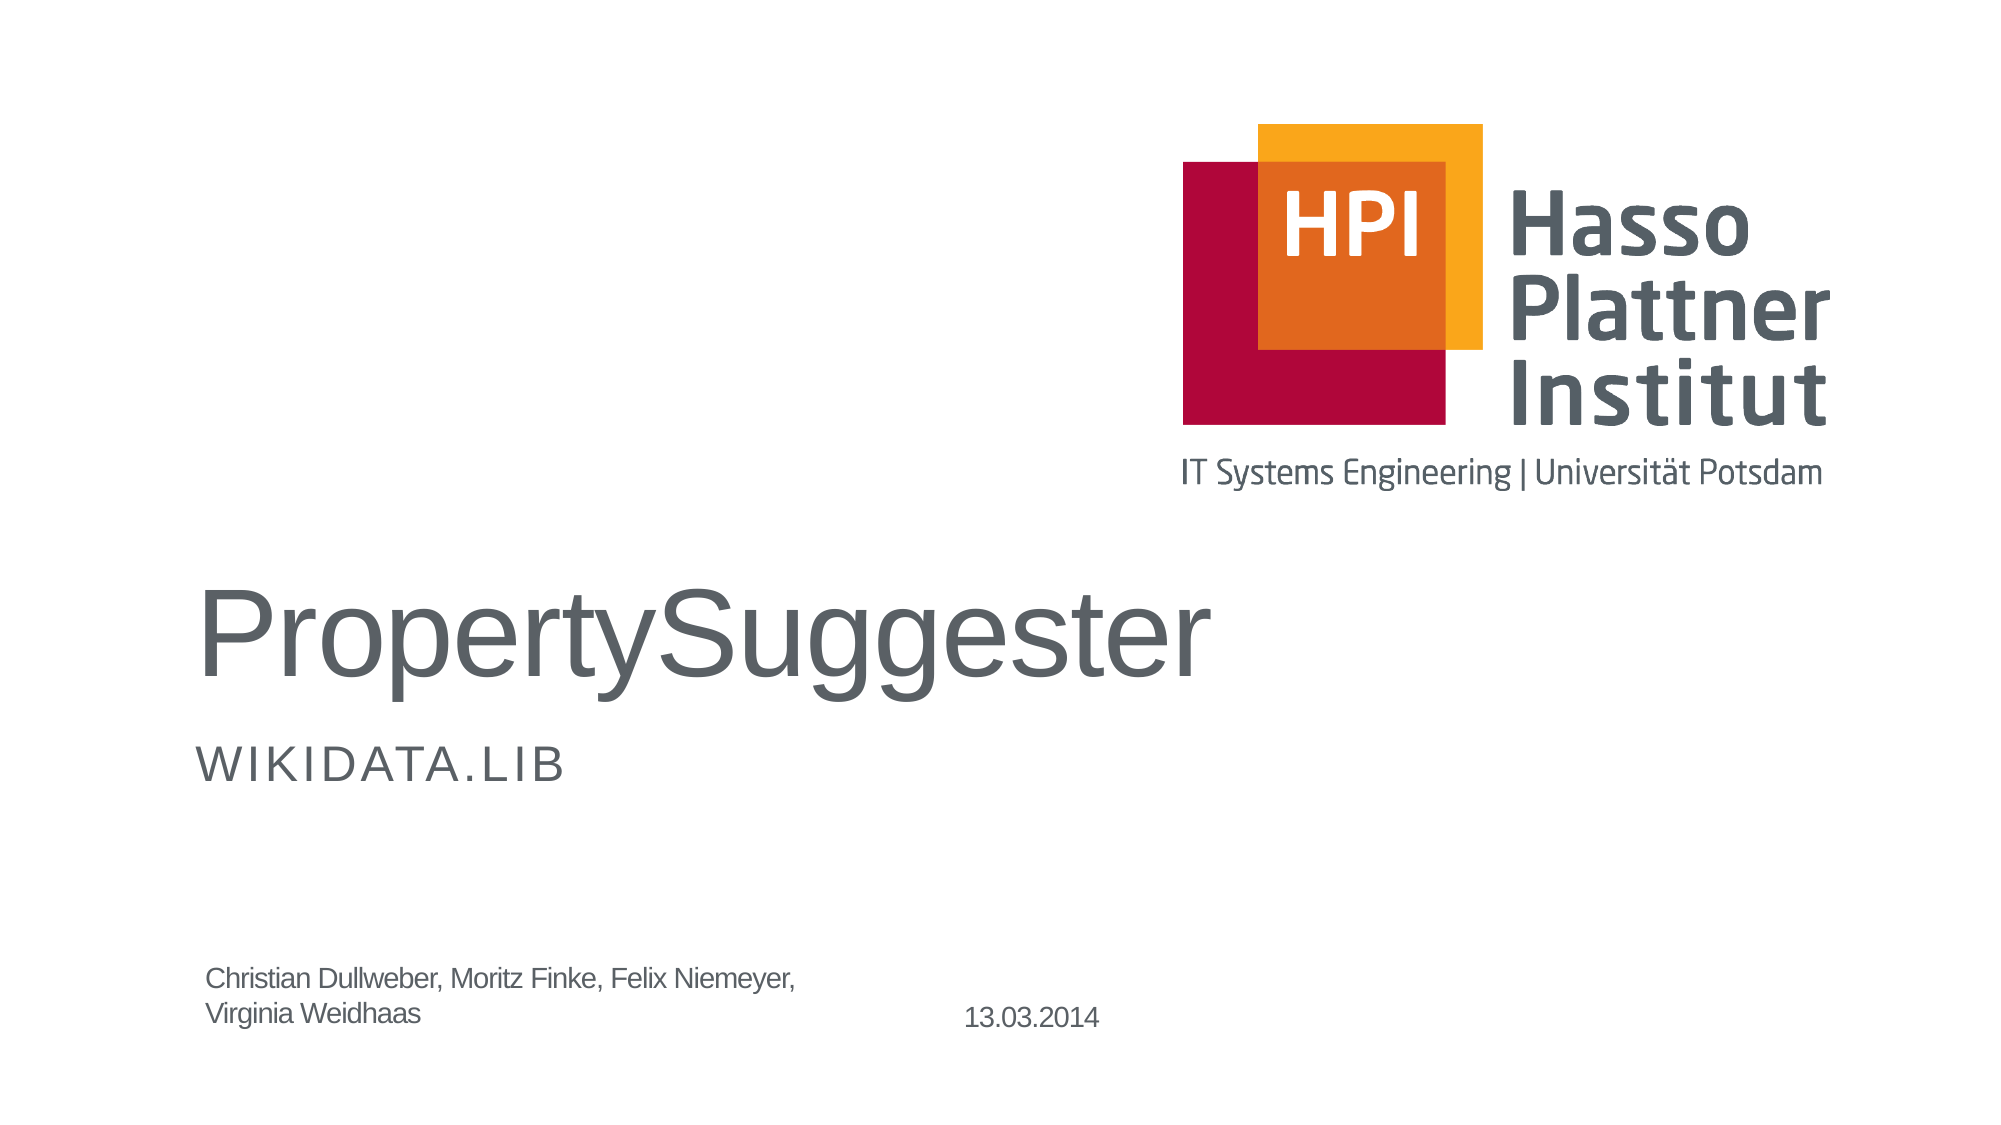

# PropertySuggester
Wikidata.lib
Christian Dullweber, Moritz Finke, Felix Niemeyer, Virginia Weidhaas
13.03.2014
13.03.14
Property Suggester | Wikidata.lib | Dullweber, Finke, Niemeyer, Weidhaas
1